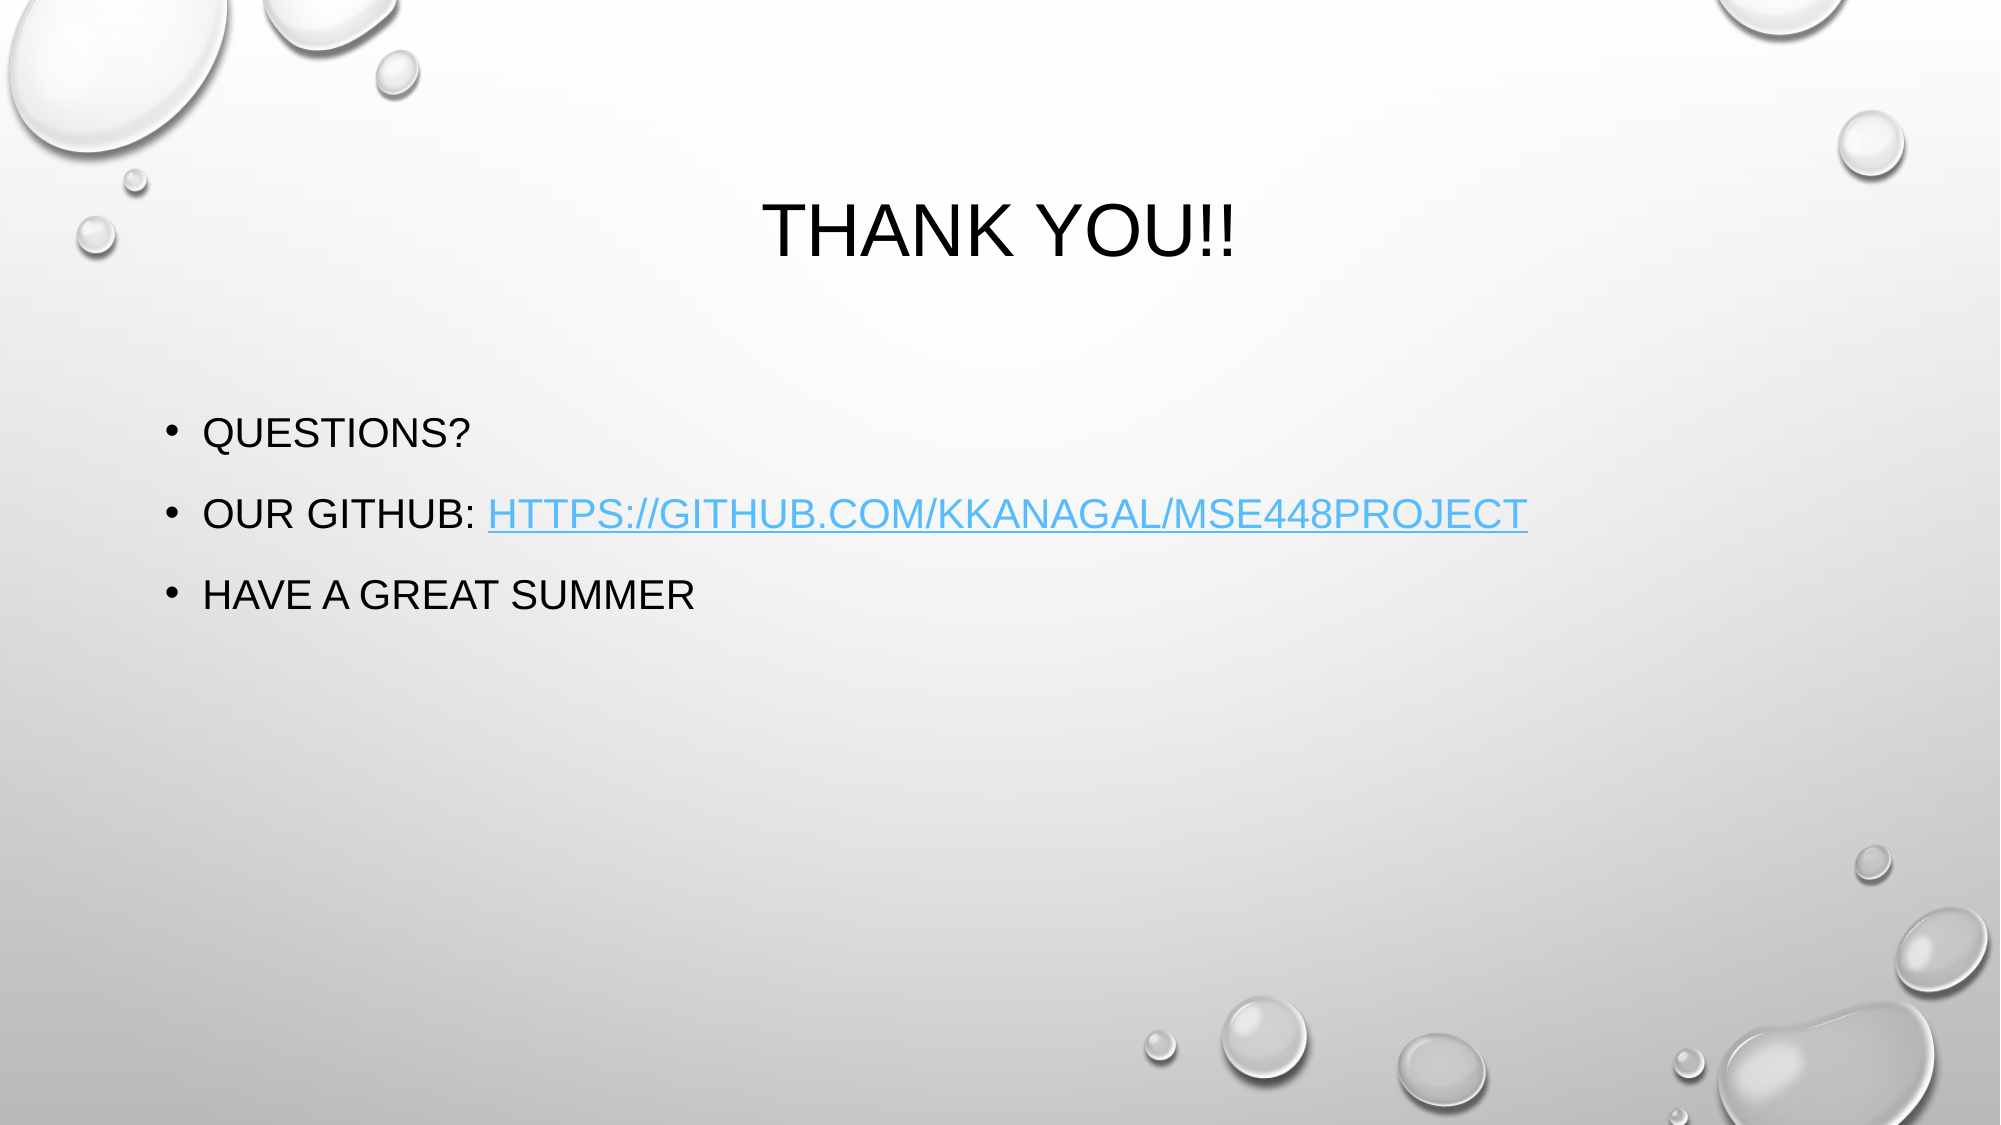

# THANK YOU!!
Questions?
Our GitHub: https://github.com/kkanagal/MSE448Project
Have a great Summer